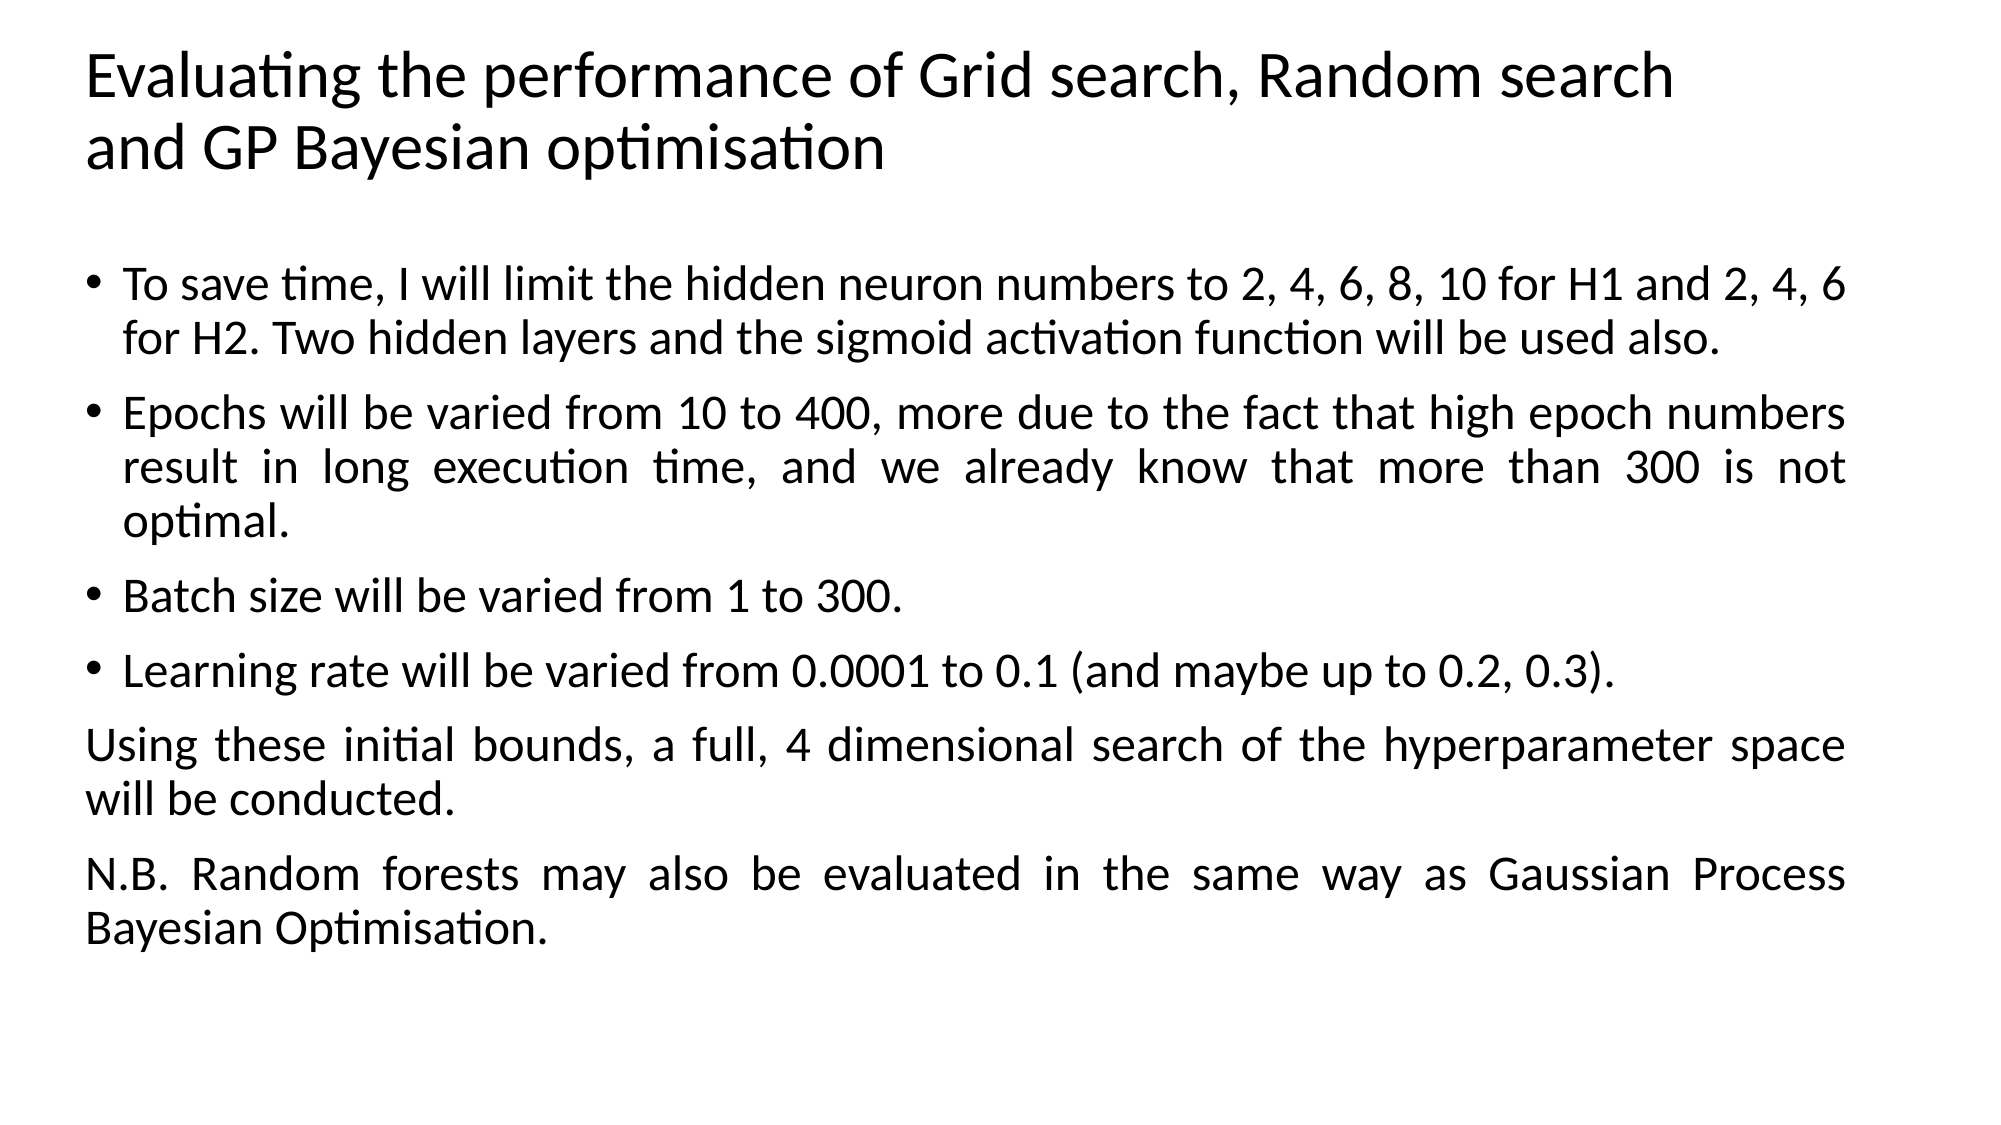

Evaluating the performance of Grid search, Random search and GP Bayesian optimisation
To save time, I will limit the hidden neuron numbers to 2, 4, 6, 8, 10 for H1 and 2, 4, 6 for H2. Two hidden layers and the sigmoid activation function will be used also.
Epochs will be varied from 10 to 400, more due to the fact that high epoch numbers result in long execution time, and we already know that more than 300 is not optimal.
Batch size will be varied from 1 to 300.
Learning rate will be varied from 0.0001 to 0.1 (and maybe up to 0.2, 0.3).
Using these initial bounds, a full, 4 dimensional search of the hyperparameter space will be conducted.
N.B. Random forests may also be evaluated in the same way as Gaussian Process Bayesian Optimisation.